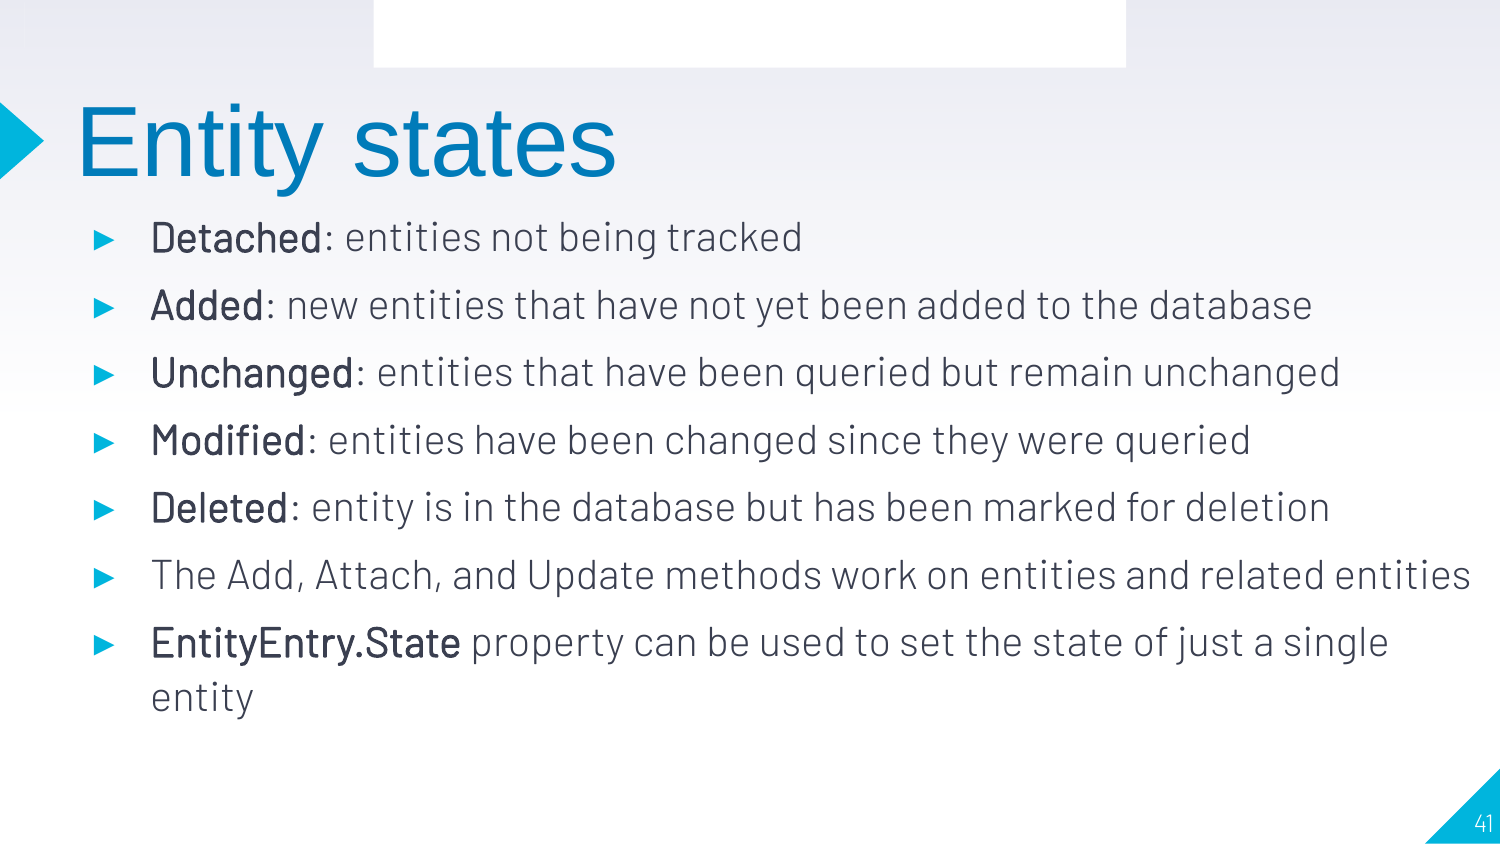

Understanding Tracking and Saving Changes

# Entity states
Detached: entities not being tracked
Added: new entities that have not yet been added to the database
Unchanged: entities that have been queried but remain unchanged
Modified: entities have been changed since they were queried
Deleted: entity is in the database but has been marked for deletion
The Add, Attach, and Update methods work on entities and related entities
EntityEntry.State property can be used to set the state of just a single entity
41